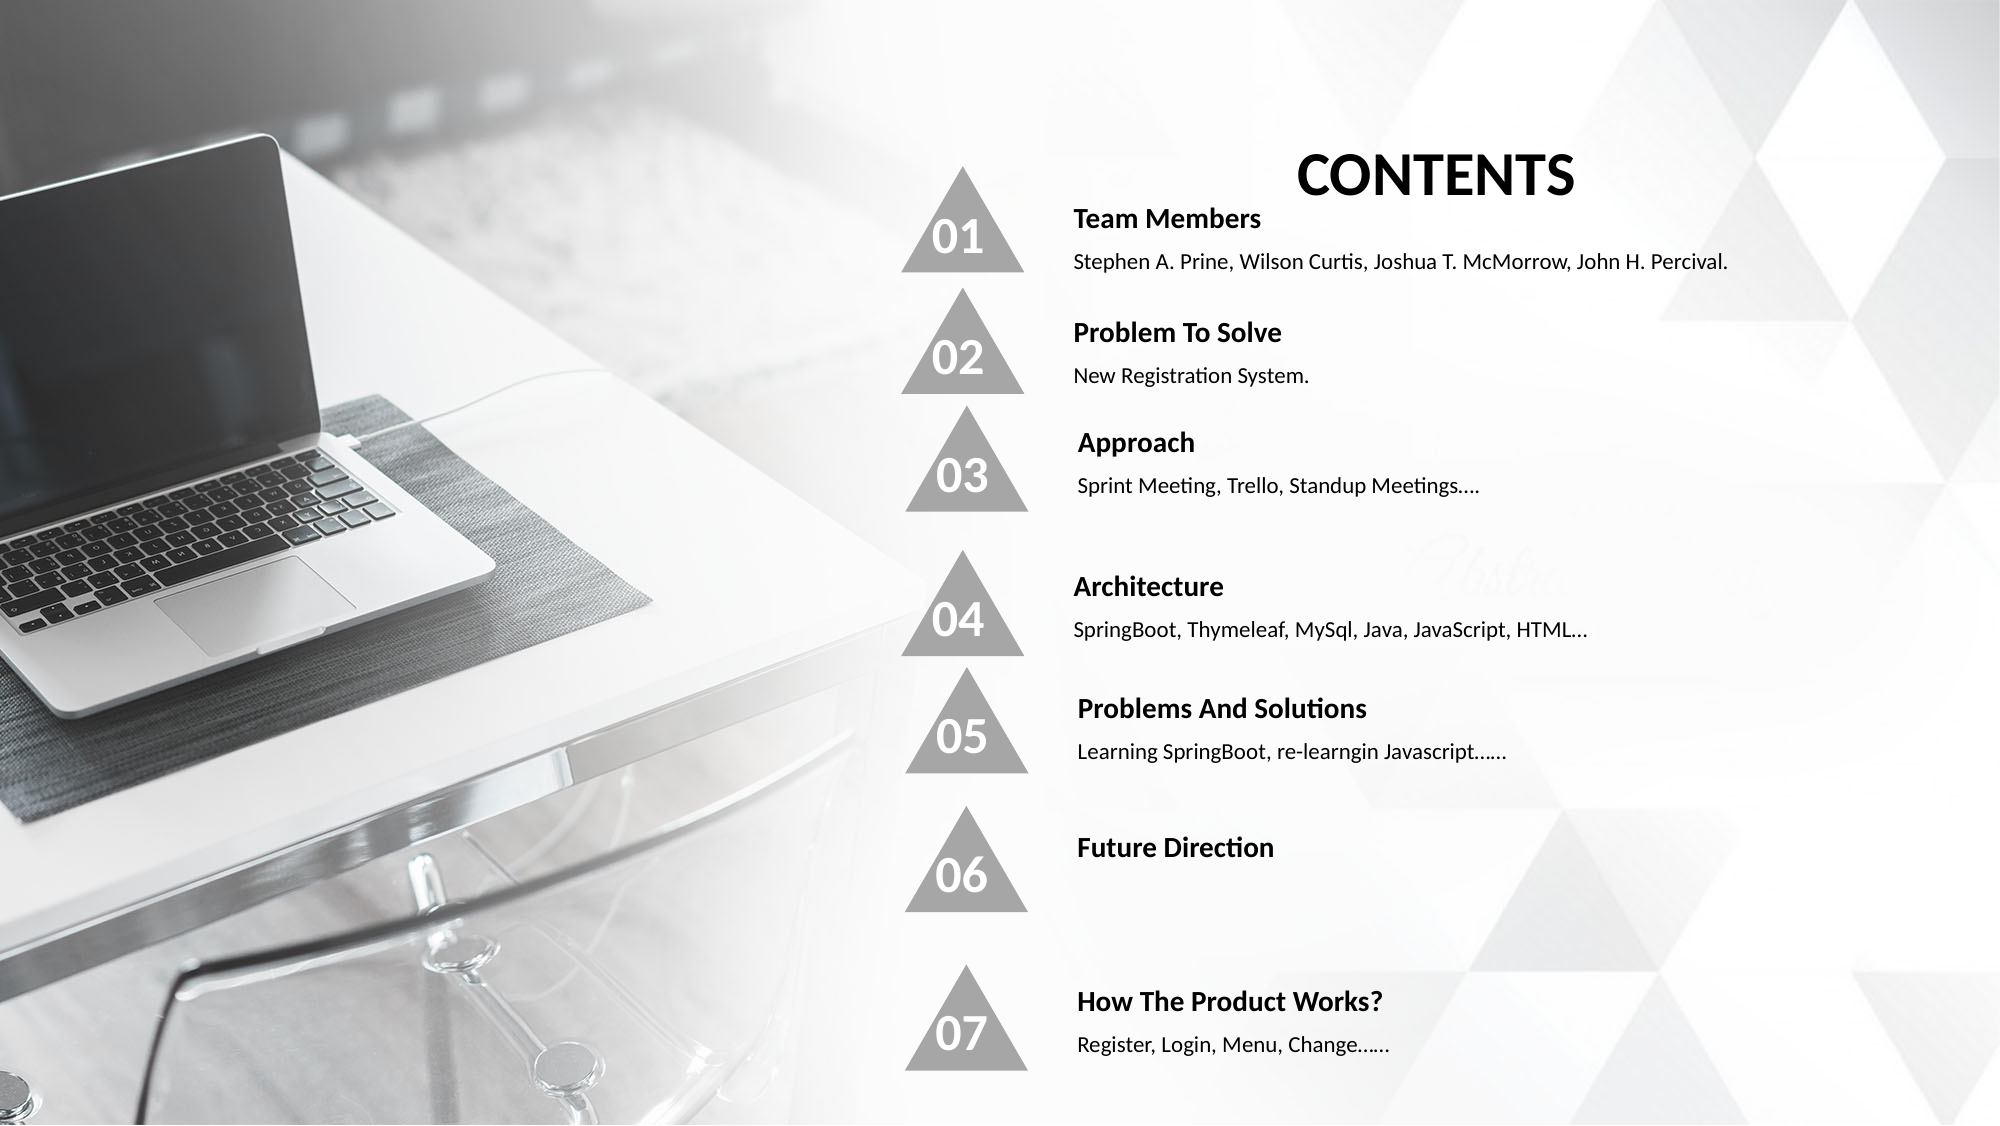

CONTENTS

Team Members
01
Stephen A. Prine, Wilson Curtis, Joshua T. McMorrow, John H. Percival.

Problem To Solve
02
New Registration System.

Approach
03
Sprint Meeting, Trello, Standup Meetings….

Architecture
04
SpringBoot, Thymeleaf, MySql, Java, JavaScript, HTML…

Problems And Solutions
05
Learning SpringBoot, re-learngin Javascript……

Future Direction
06

How The Product Works?
07
Register, Login, Menu, Change……